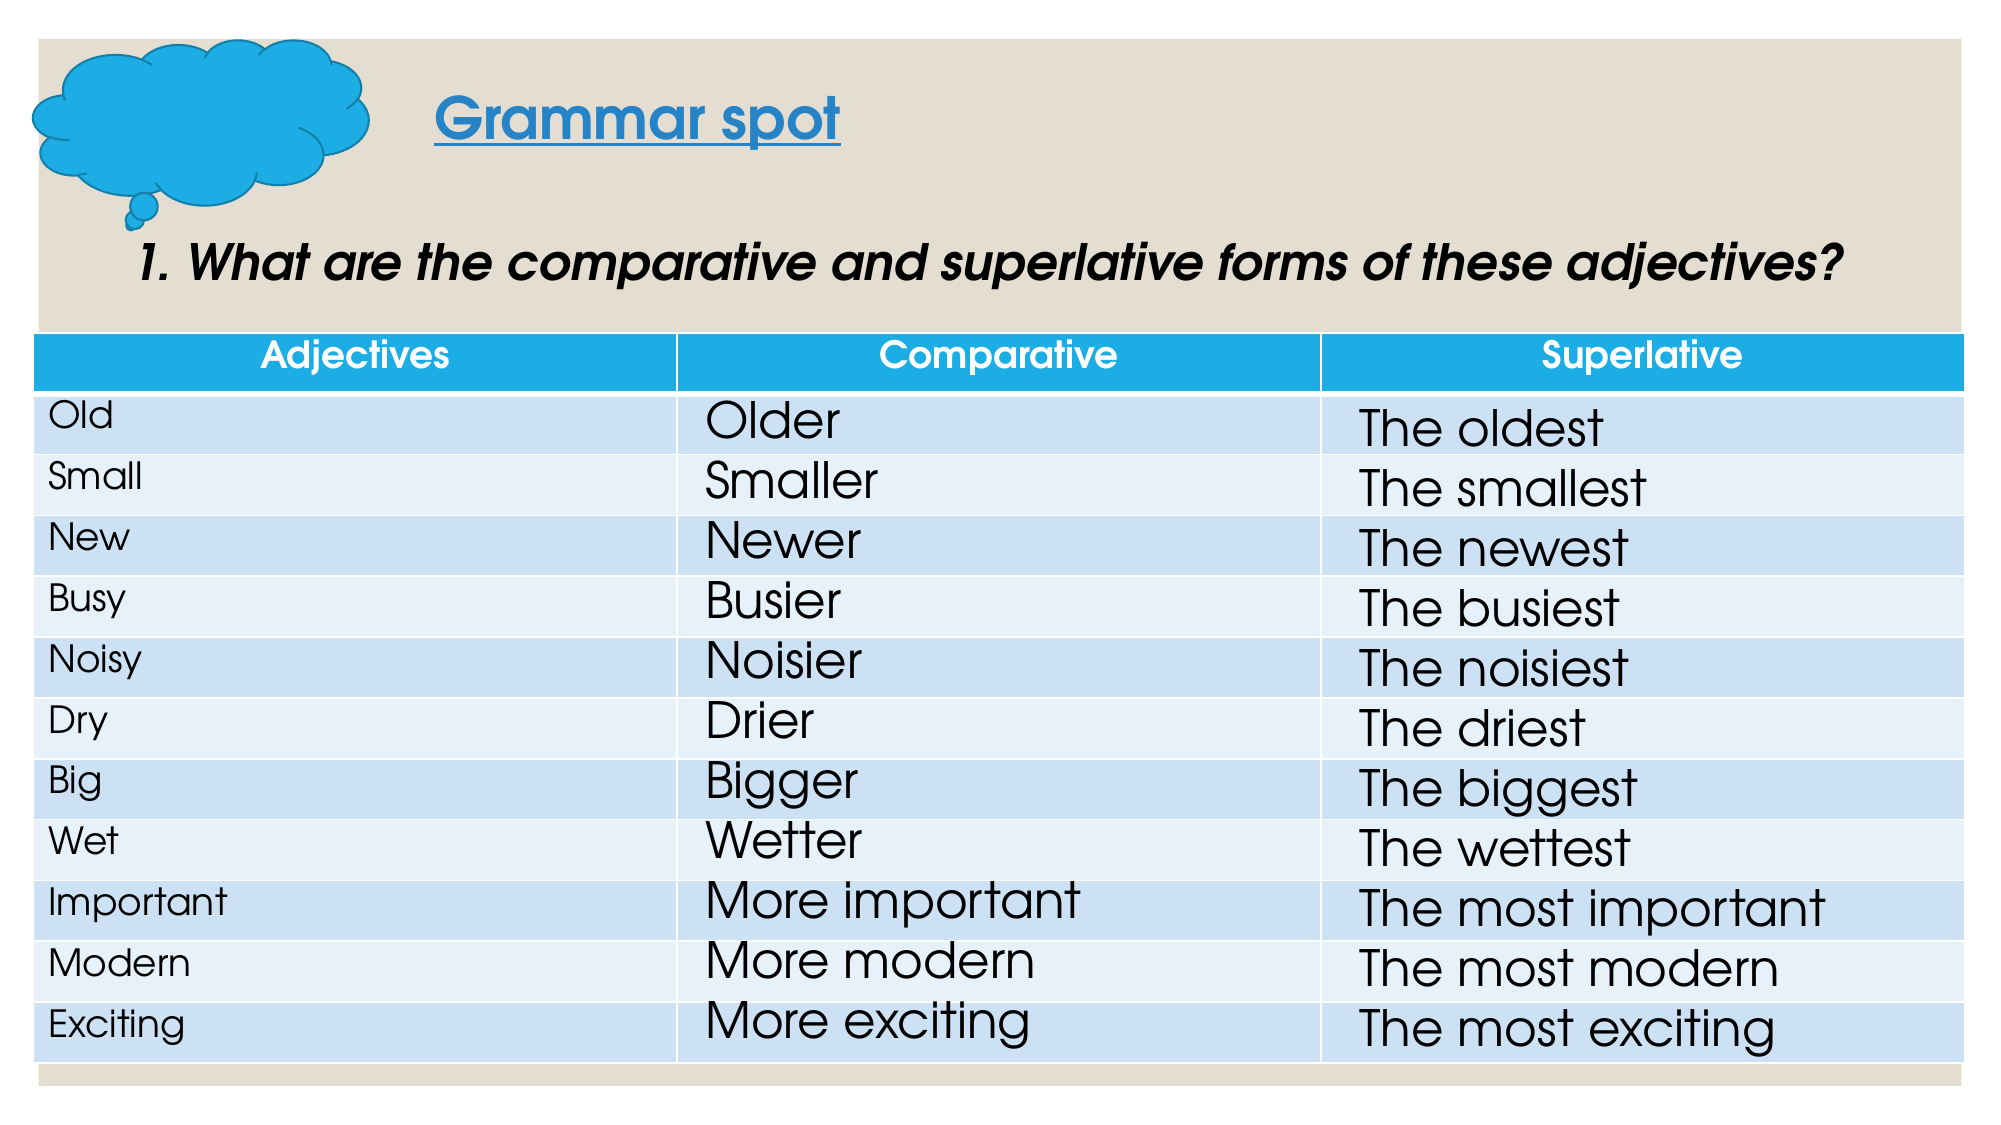

Grammar spot
1. What are the comparative and superlative forms of these adjectives?
| Adjectives | Comparative | Superlative |
| --- | --- | --- |
| Old |  |  |
| Small |  |  |
| New |  |  |
| Busy |  |  |
| Noisy |  |  |
| Dry |  |  |
| Big |  |  |
| Wet |  |  |
| Important |  |  |
| Modern |  |  |
| Exciting |  |  |
Older
Smaller
Newer
Busier
Noisier
Drier
Bigger
Wetter
More important
More modern
More exciting
The oldest
The smallest
The newest
The busiest
The noisiest
The driest
The biggest
The wettest
The most important
The most modern
The most exciting